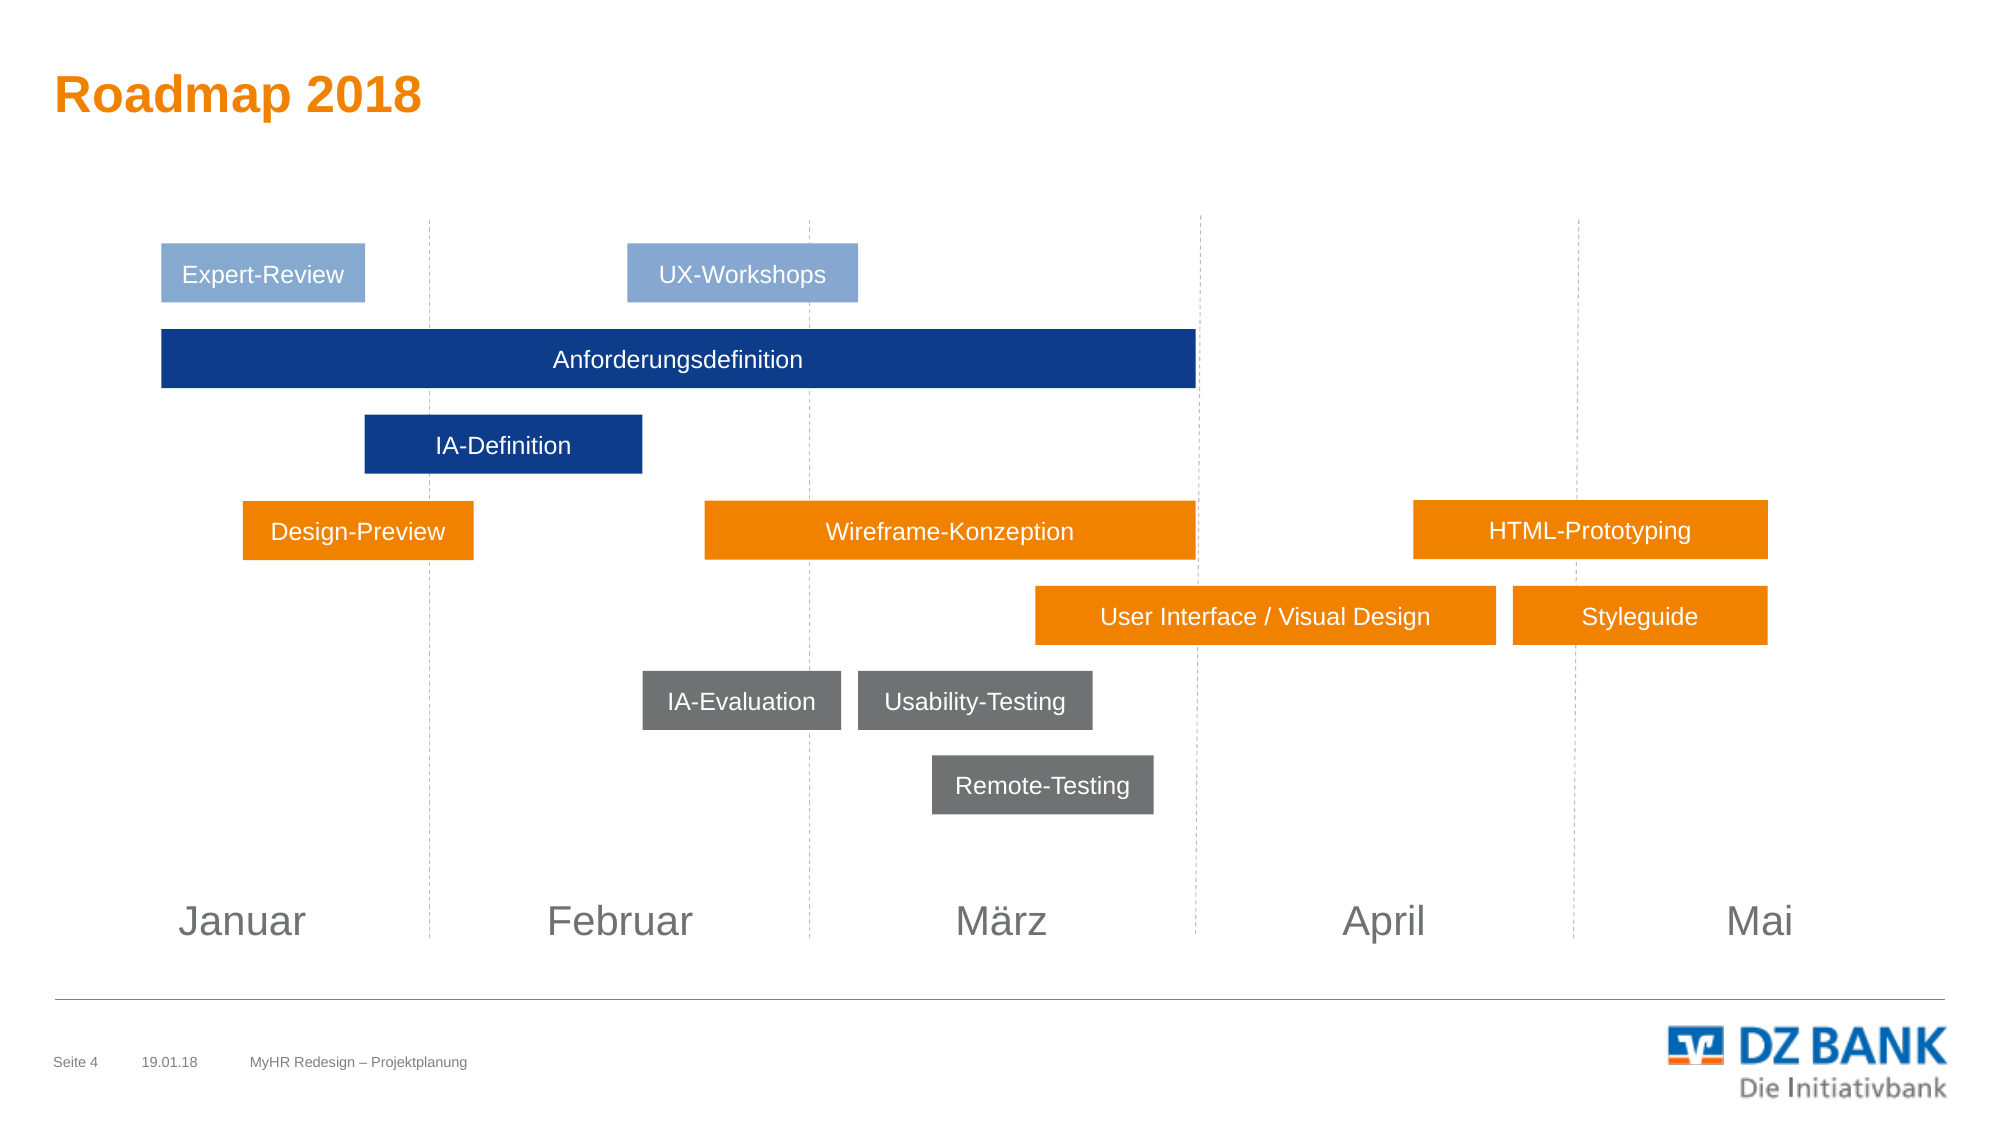

# Roadmap 2018
Expert-Review
UX-Workshops
Anforderungsdefinition
IA-Definition
HTML-Prototyping
Wireframe-Konzeption
Design-Preview
User Interface / Visual Design
Styleguide
IA-Evaluation
Usability-Testing
Remote-Testing
Januar
Februar
März
April
Mai
Seite 4
19.01.18
MyHR Redesign – Projektplanung